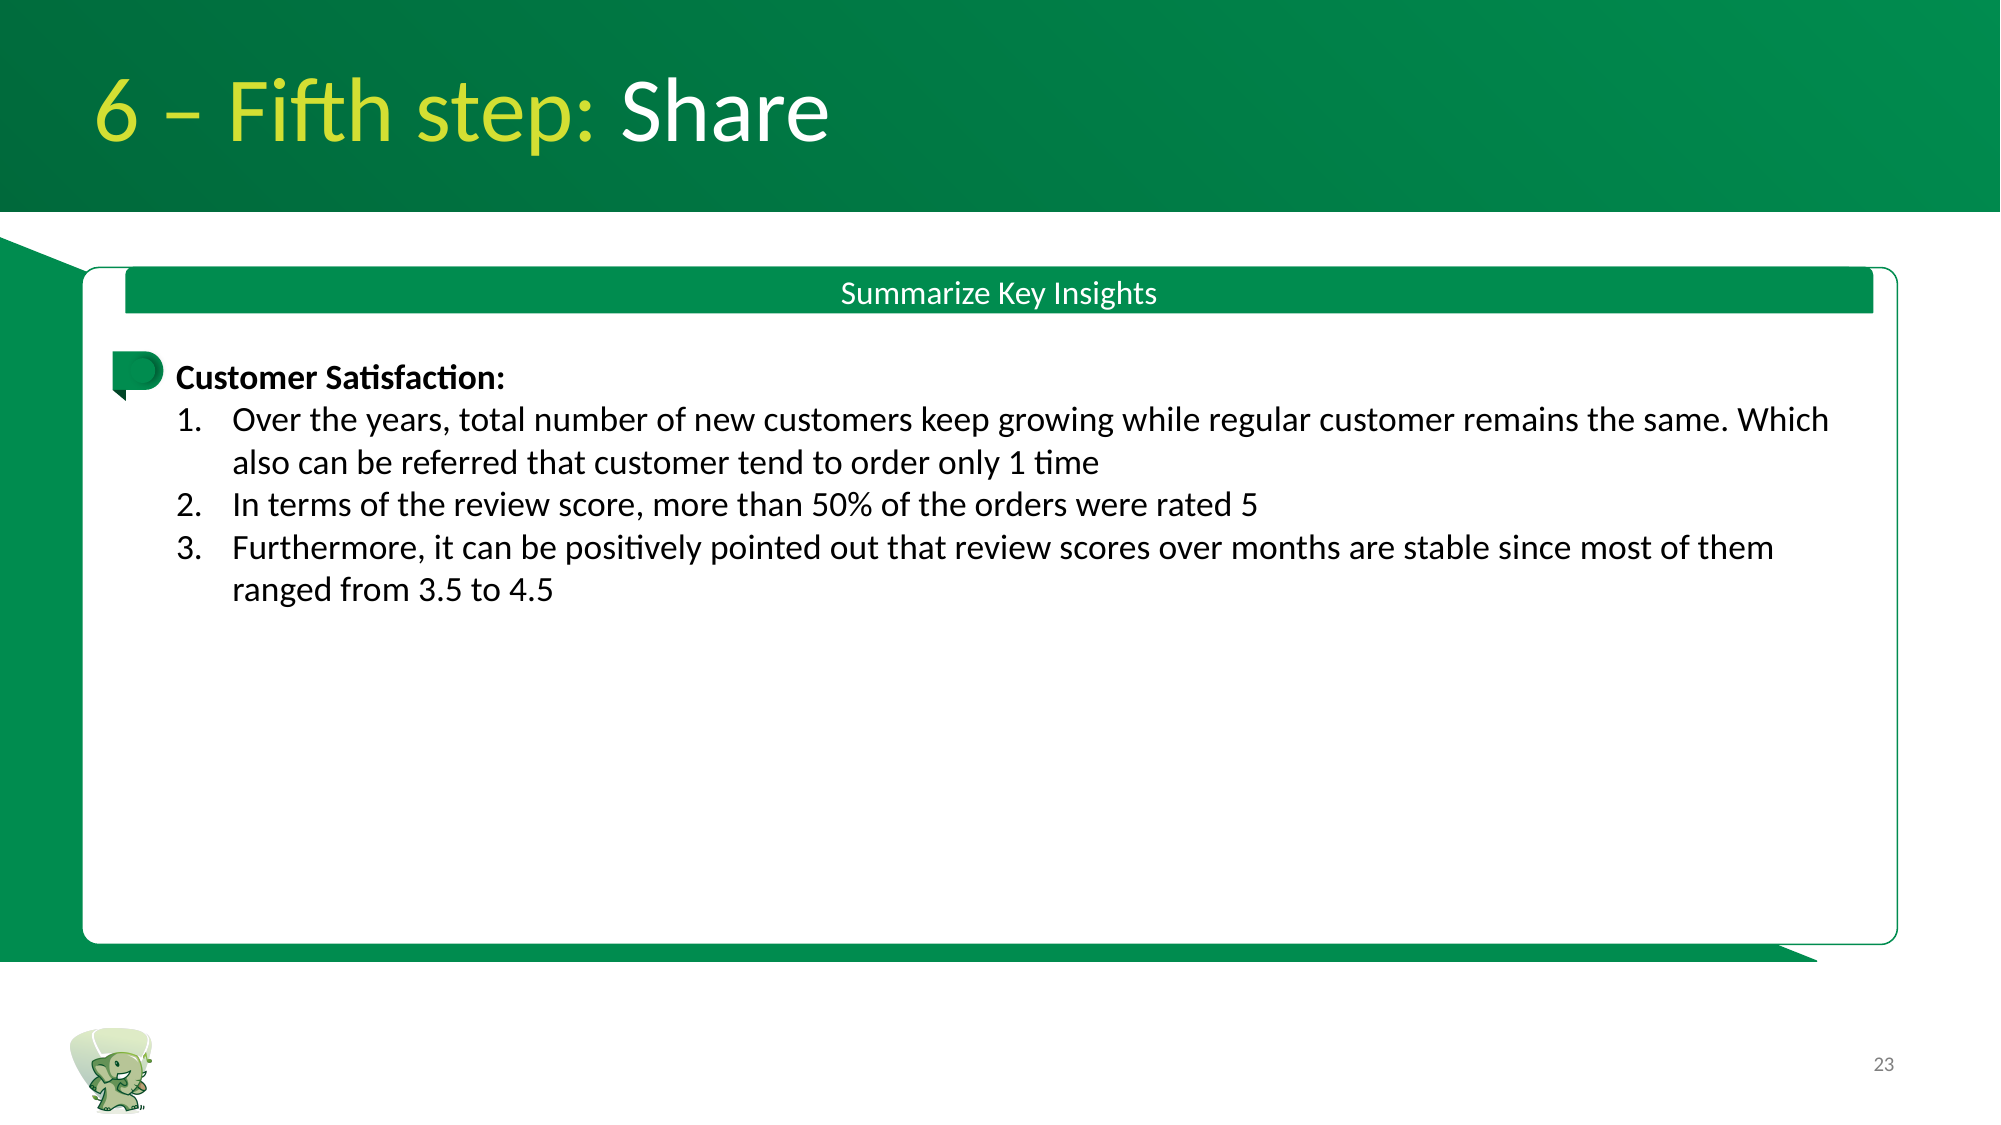

6 – Fifth step: Share

Summarize Key Insights

Customer Satisfaction:
Over the years, total number of new customers keep growing while regular customer remains the same. Which also can be referred that customer tend to order only 1 time
In terms of the review score, more than 50% of the orders were rated 5
Furthermore, it can be positively pointed out that review scores over months are stable since most of them ranged from 3.5 to 4.5